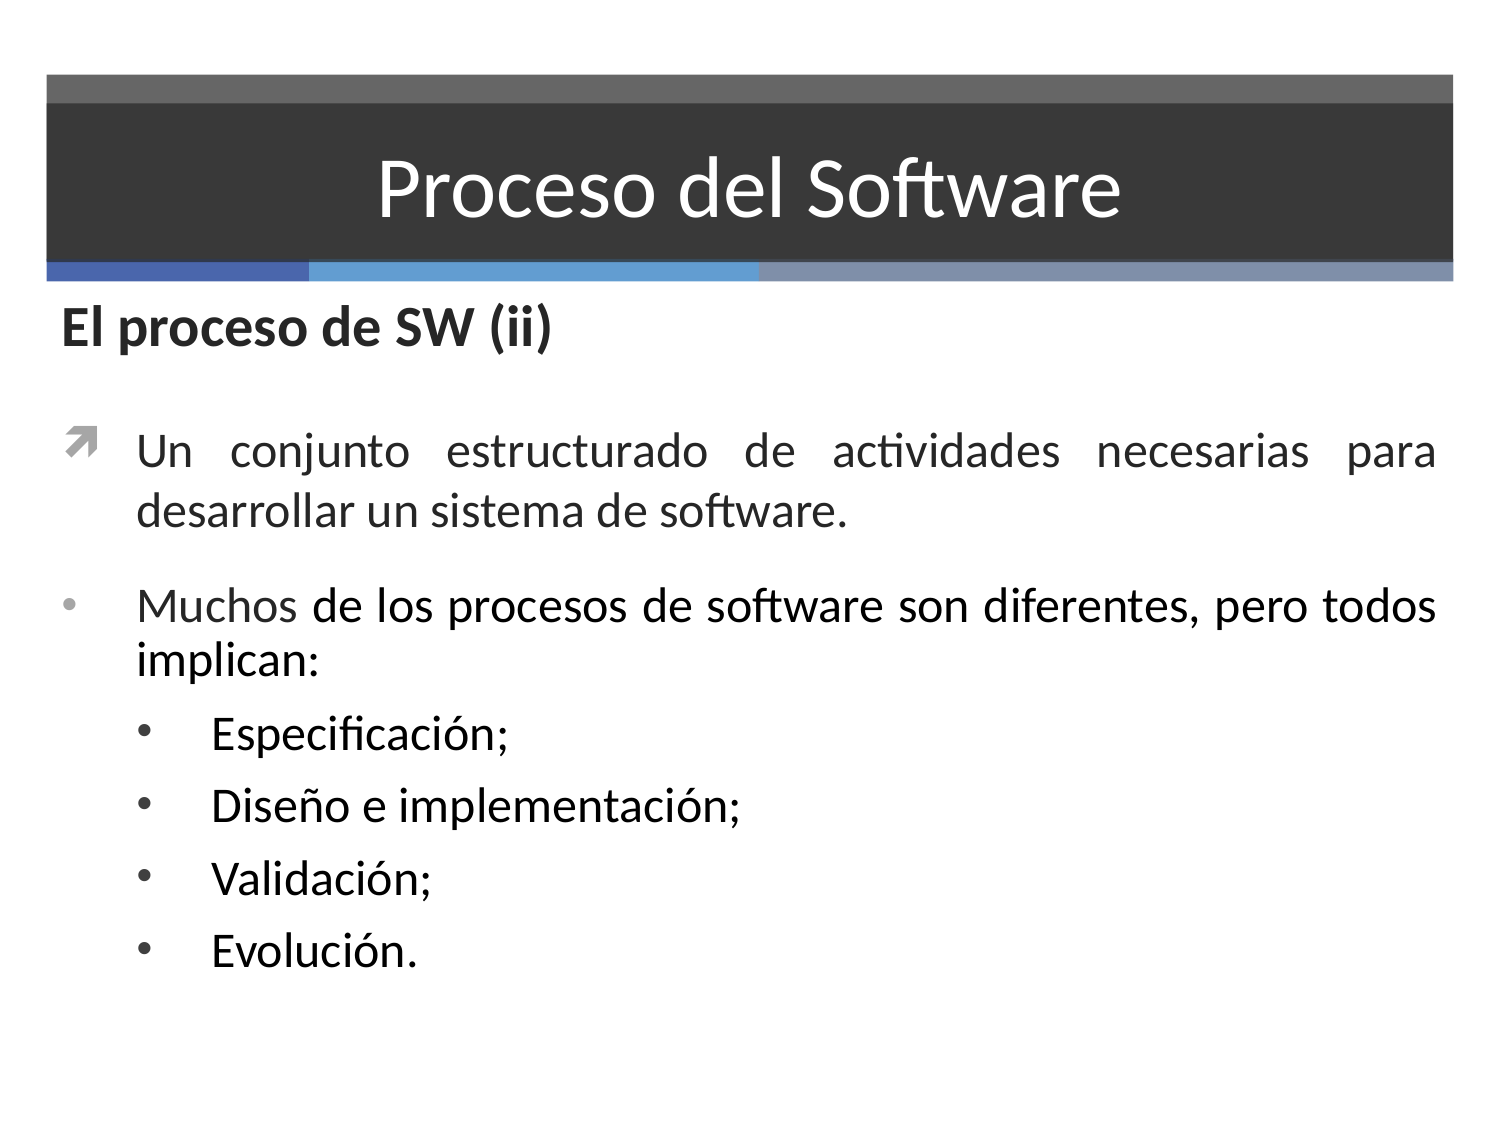

# Proceso del Software
El proceso de SW (ii)

Un conjunto estructurado de actividades necesarias para desarrollar un sistema de software.
Muchos de los procesos de software son diferentes, pero todos implican:
Especificación;
Diseño e implementación;
Validación;
Evolución.